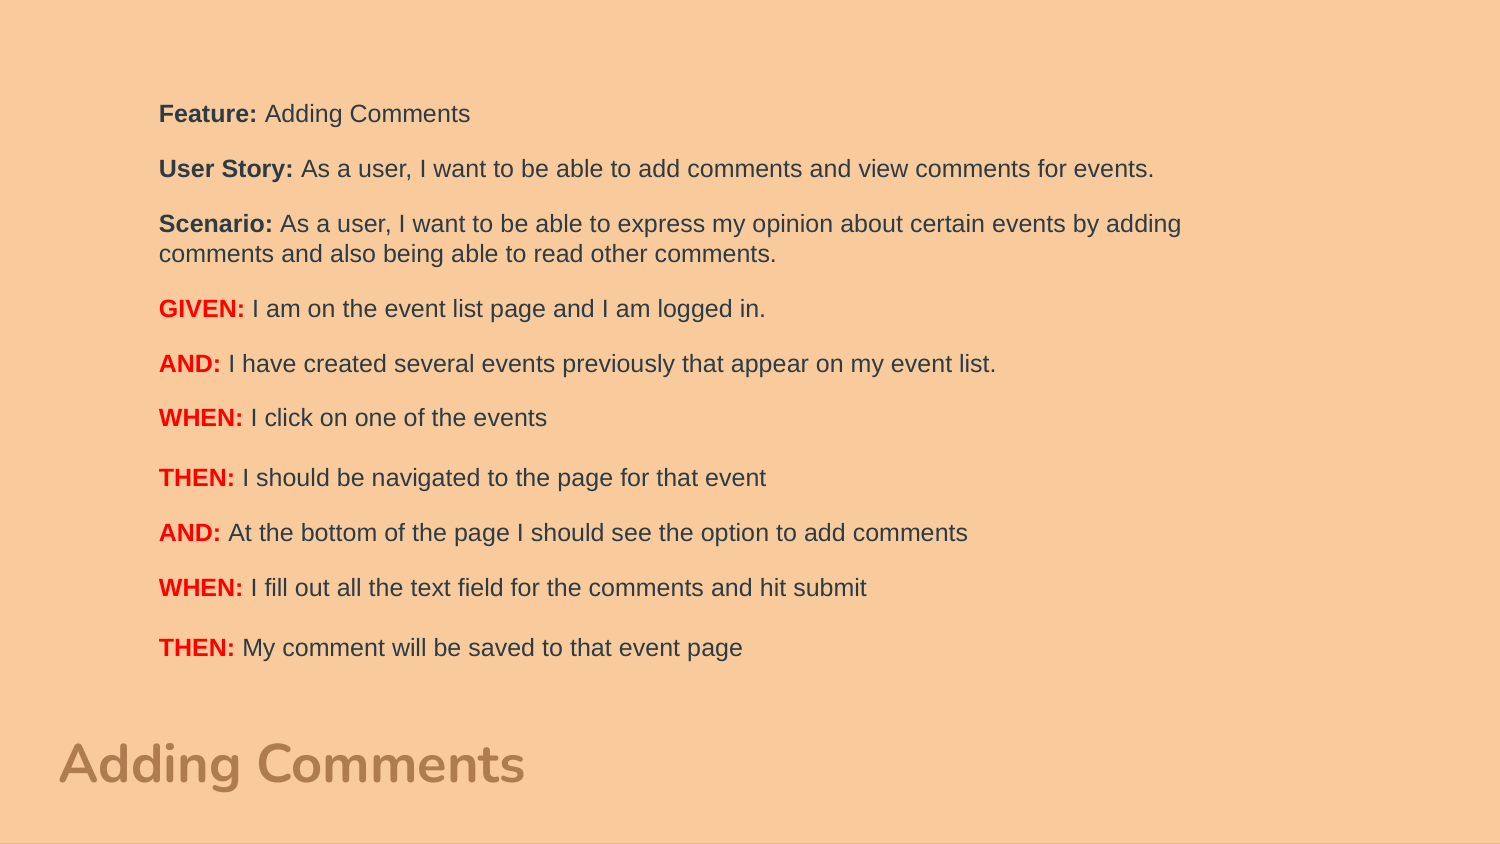

Feature: Adding Comments
User Story: As a user, I want to be able to add comments and view comments for events.
Scenario: As a user, I want to be able to express my opinion about certain events by adding comments and also being able to read other comments.
GIVEN: I am on the event list page and I am logged in.
AND: I have created several events previously that appear on my event list.
WHEN: I click on one of the events

THEN: I should be navigated to the page for that event
AND: At the bottom of the page I should see the option to add comments
WHEN: I fill out all the text field for the comments and hit submit

THEN: My comment will be saved to that event page
Adding Comments